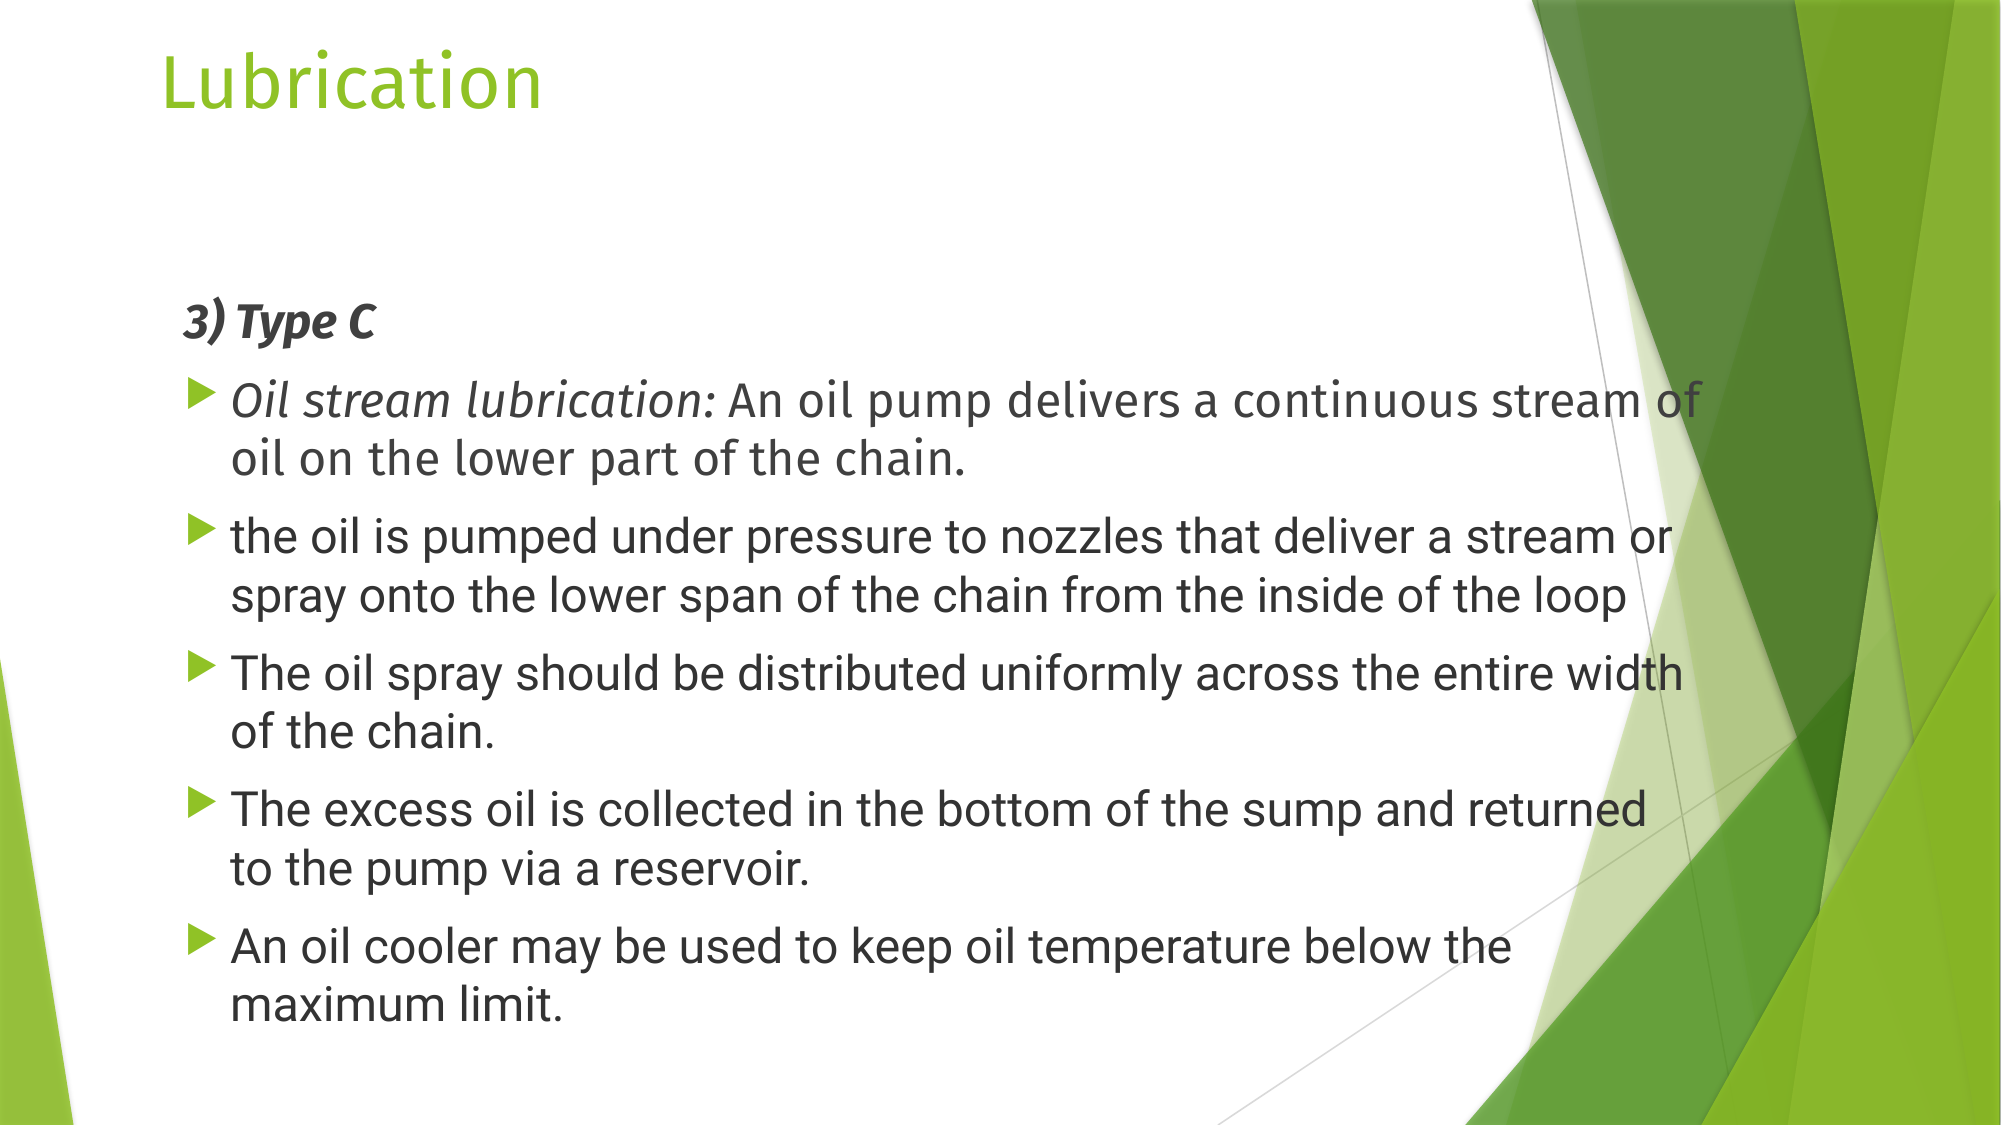

# Lubrication
3) Type C
Oil stream lubrication: An oil pump delivers a continuous stream of oil on the lower part of the chain.
the oil is pumped under pressure to nozzles that deliver a stream or spray onto the lower span of the chain from the inside of the loop
The oil spray should be distributed uniformly across the entire width of the chain.
The excess oil is collected in the bottom of the sump and returned to the pump via a reservoir.
An oil cooler may be used to keep oil temperature below the maximum limit.